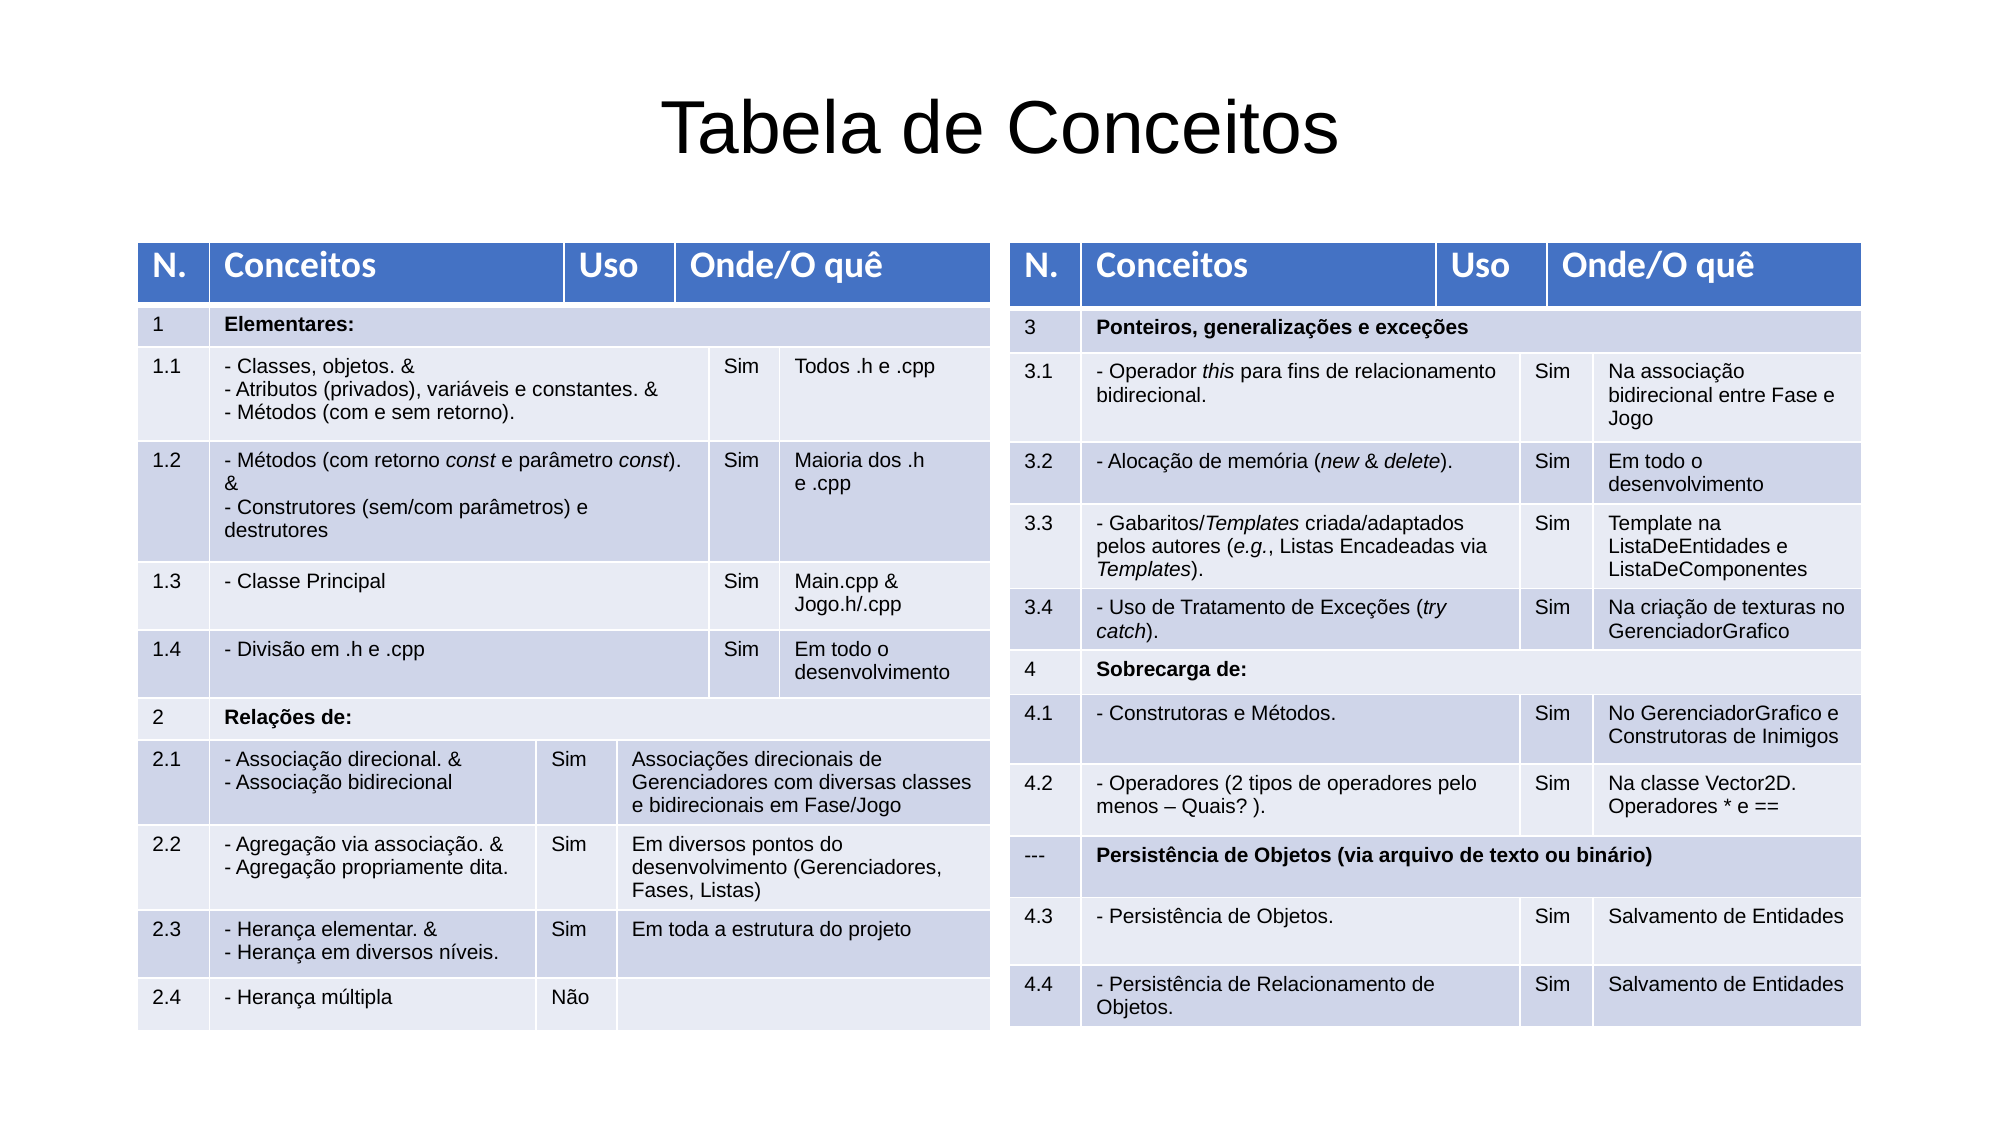

# Tabela de Conceitos
| N. | Conceitos |  | Uso |  | Onde/O quê |  |  |
| --- | --- | --- | --- | --- | --- | --- | --- |
| 1 | Elementares: |  |  |  |  |  |  |
| 1.1 | - Classes, objetos. & - Atributos (privados), variáveis e constantes. & - Métodos (com e sem retorno). |  | Sim |  | Todos .h e .cpp | Sim | Todos .h e .cpp |
| 1.2 | - Métodos (com retorno const e parâmetro const). & - Construtores (sem/com parâmetros) e destrutores |  | Sim |  | Maioria dos .h e .cpp | Sim | Maioria dos .h e .cpp |
| 1.3 | - Classe Principal |  | Sim |  | Main.cpp & Jogo.h/.cpp | Sim | Main.cpp & Jogo.h/.cpp |
| 1.4 | - Divisão em .h e .cpp |  | Sim |  | Em todo o desenvolvimento | Sim | Em todo o desenvolvimento |
| 2 | Relações de: |  |  |  |  |  |  |
| 2.1 | - Associação direcional. & - Associação bidirecional | Sim |  | Associações direcionais de Gerenciadores com diversas classes e bidirecionais em Fase/Jogo |  | Sim | Associações direcionais de Gerenciadores com diversas classes e bidirecionais em Fase/Jogo |
| 2.2 | - Agregação via associação. & - Agregação propriamente dita. | Sim |  | Em diversos pontos do desenvolvimento (Gerenciadores, Fases, Listas) |  | Sim |  |
| 2.3 | - Herança elementar. & - Herança em diversos níveis. | Sim |  | Em toda a estrutura do projeto |  | Sim |  |
| 2.4 | - Herança múltipla | Não |  |  |  | Não |  |
| N. | Conceitos | Uso |  | Onde/O quê |  |
| --- | --- | --- | --- | --- | --- |
| 3 | Ponteiros, generalizações e exceções |  |  |  |  |
| 3.1 | - Operador this para fins de relacionamento bidirecional. | Sim | Sim | Sim | Na associação bidirecional entre Fase e Jogo |
| 3.2 | - Alocação de memória (new & delete). | Sim | Sim | Sim | Em todo o desenvolvimento |
| 3.3 | - Gabaritos/Templates criada/adaptados pelos autores (e.g., Listas Encadeadas via Templates). | Sim | Sim | Sim | Template na ListaDeEntidades e ListaDeComponentes |
| 3.4 | - Uso de Tratamento de Exceções (try catch). | Sim | Sim | Sim | Na criação de texturas no GerenciadorGrafico |
| 4 | Sobrecarga de: |  |  |  |  |
| 4.1 | - Construtoras e Métodos. |  | Sim | Sim | No GerenciadorGrafico e Construtoras de Inimigos |
| 4.2 | - Operadores (2 tipos de operadores pelo menos – Quais? ). |  | Sim | Sim | Na classe Vector2D. Operadores \* e == |
| --- | Persistência de Objetos (via arquivo de texto ou binário) |  |  |  |  |
| 4.3 | - Persistência de Objetos. |  | Sim | Sim | Salvamento de Entidades |
| 4.4 | - Persistência de Relacionamento de Objetos. |  | Sim | Sim | Salvamento de Entidades |